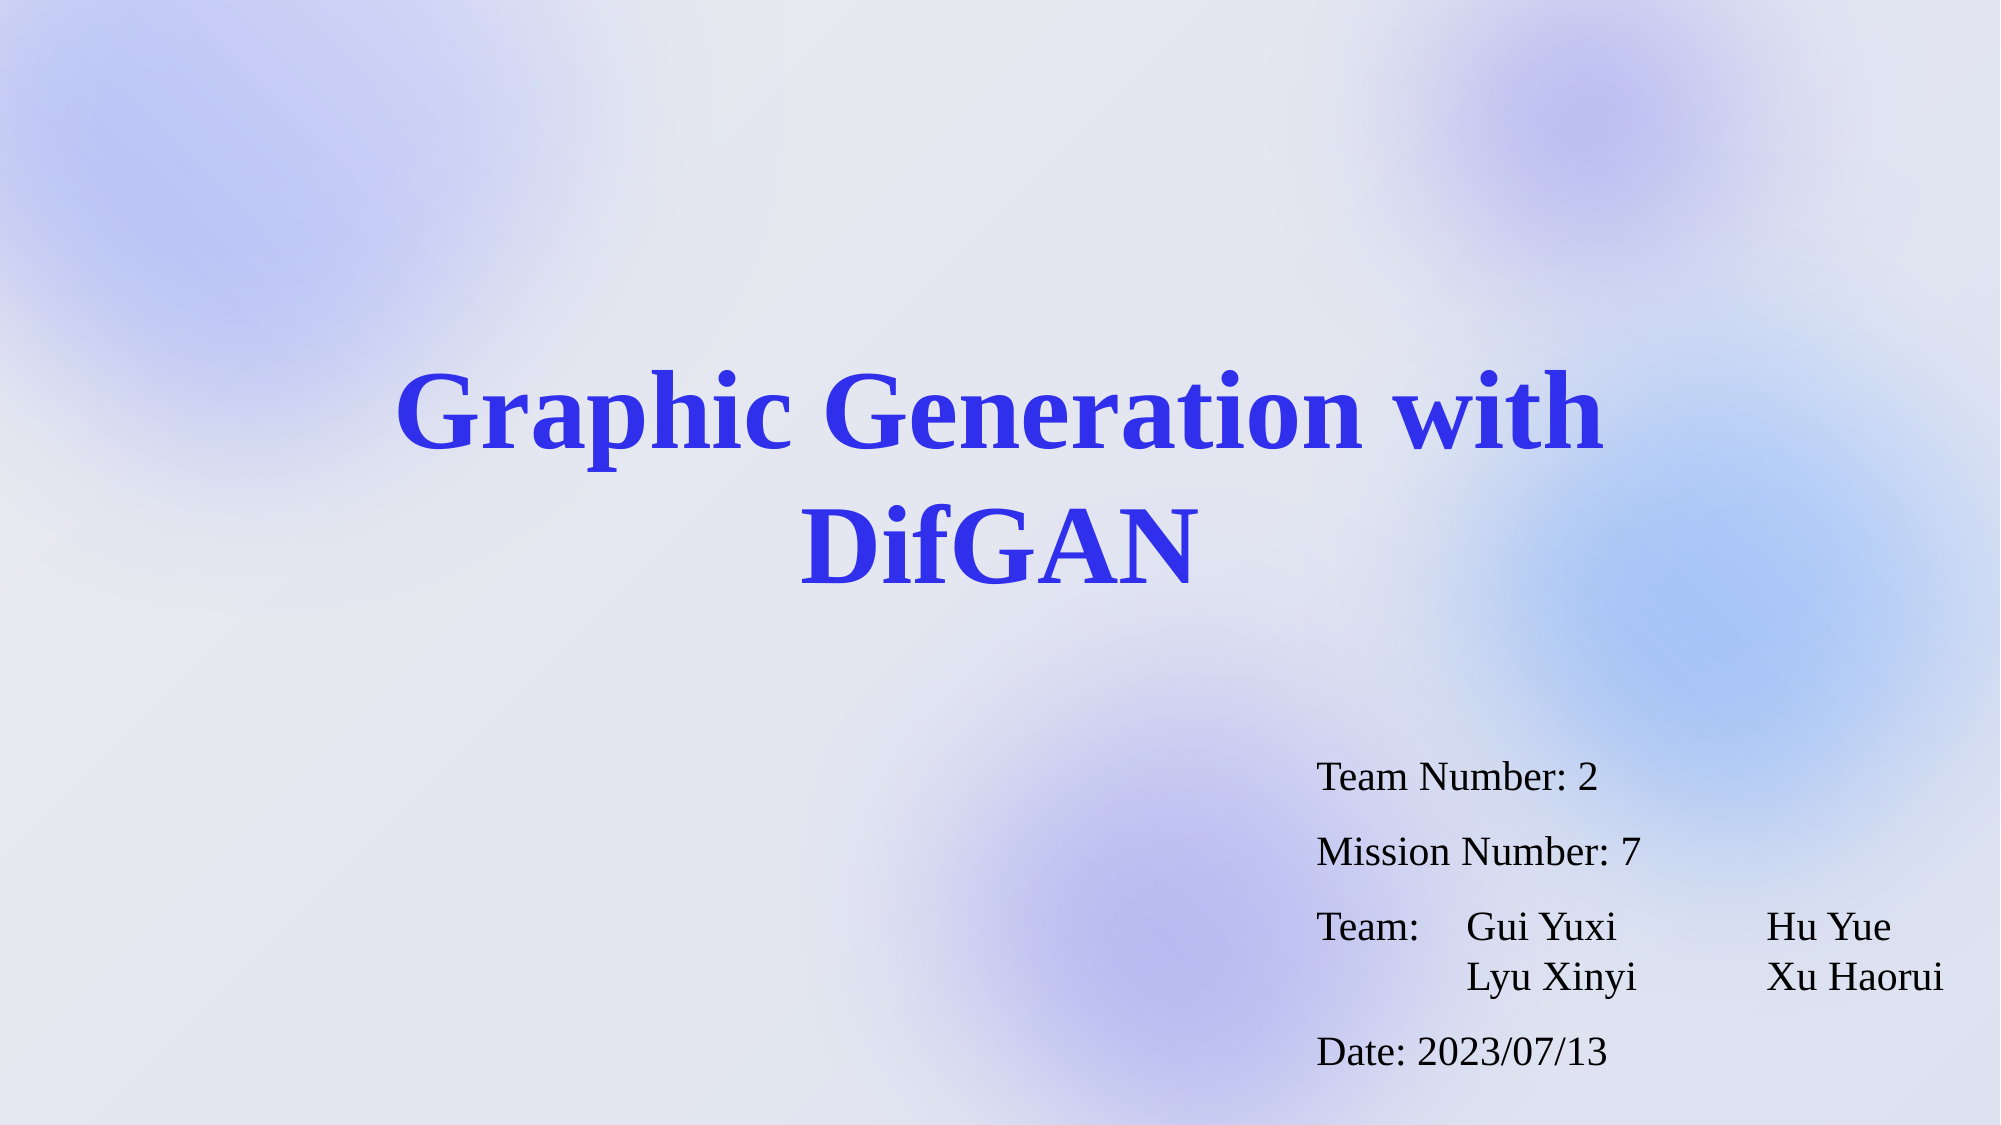

Graphic Generation with
DifGAN
Team Number: 2
Mission Number: 7
Team: 	Gui Yuxi	Hu Yue
	Lyu Xinyi	Xu Haorui
Date: 2023/07/13